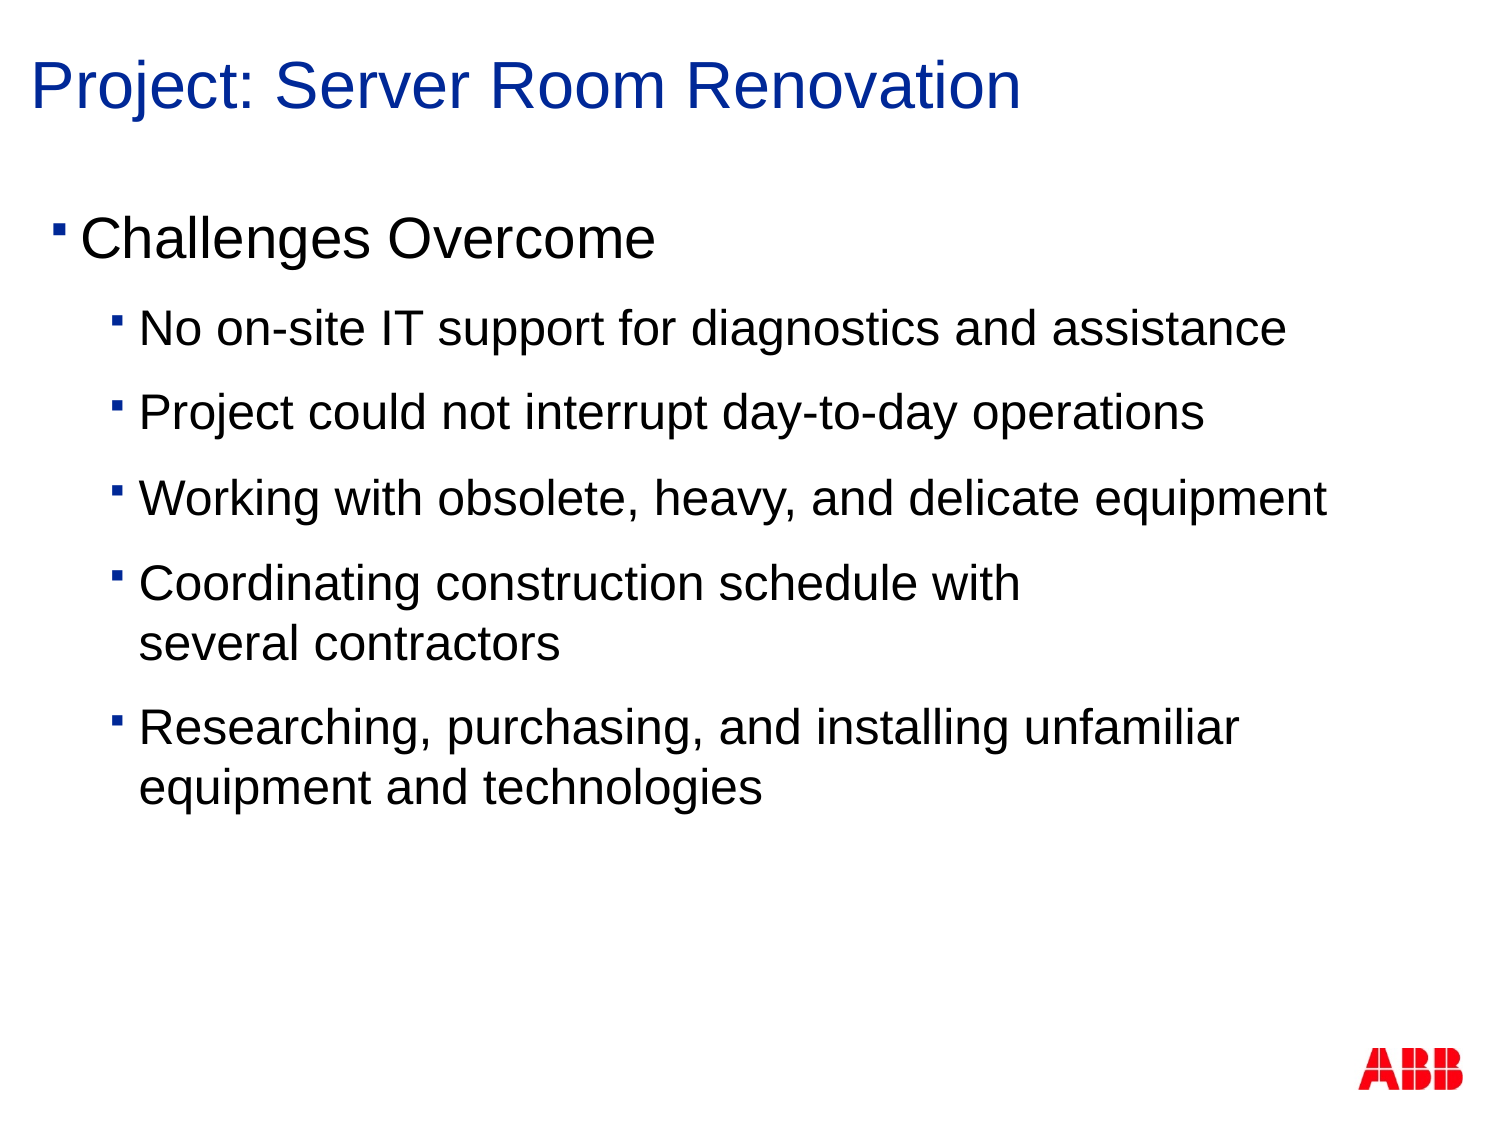

# Project: Server Room Renovation
Challenges Overcome
No on-site IT support for diagnostics and assistance
Project could not interrupt day-to-day operations
Working with obsolete, heavy, and delicate equipment
Coordinating construction schedule with
several contractors
Researching, purchasing, and installing unfamiliar equipment and technologies